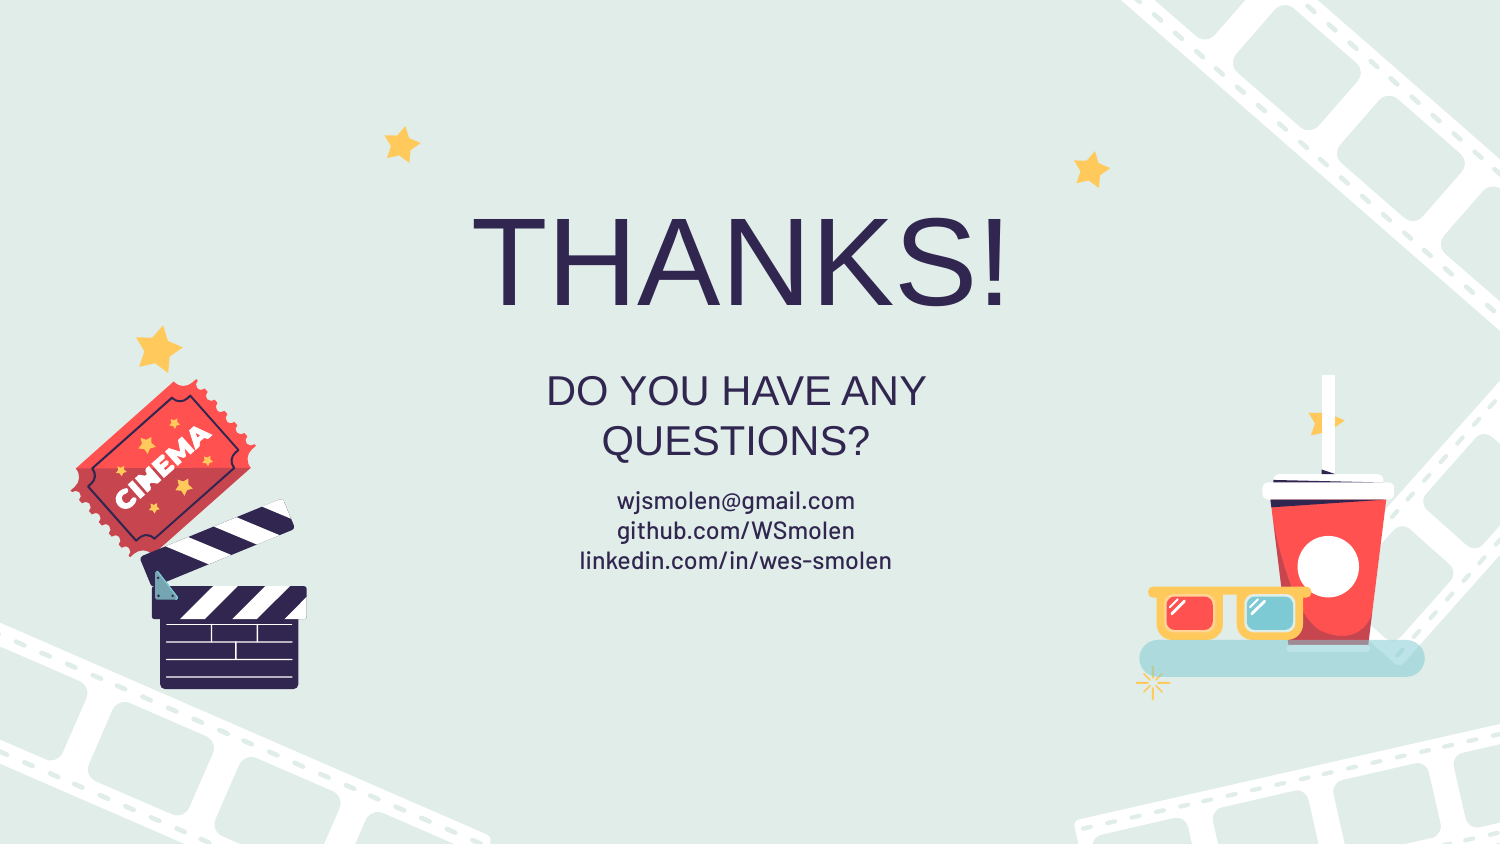

THANKS!

DO YOU HAVE ANY QUESTIONS?
wjsmolen@gmail.com
github.com/WSmolen
linkedin.com/in/wes-smolen